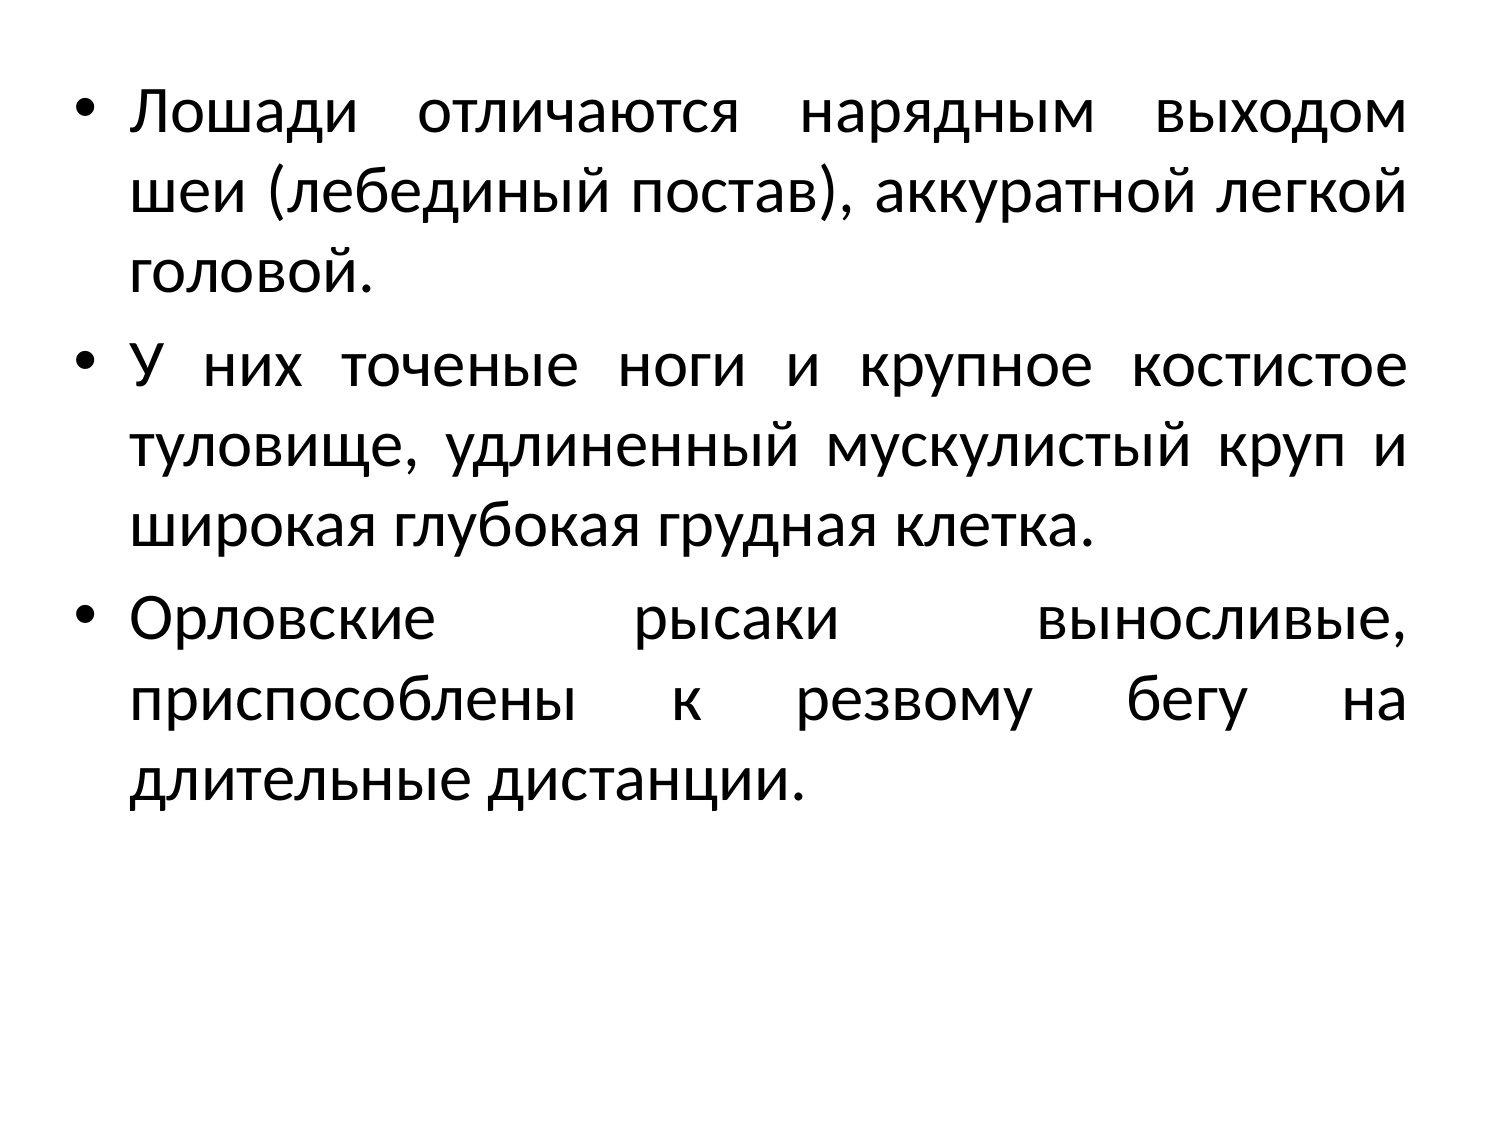

Лошади отличаются нарядным выходом шеи (лебединый постав), аккуратной легкой головой.
У них точеные ноги и крупное костистое туловище, удлиненный мускулистый круп и широкая глубокая грудная клетка.
Орловские рысаки выносливые, приспособлены к резвому бегу на длительные дистанции.